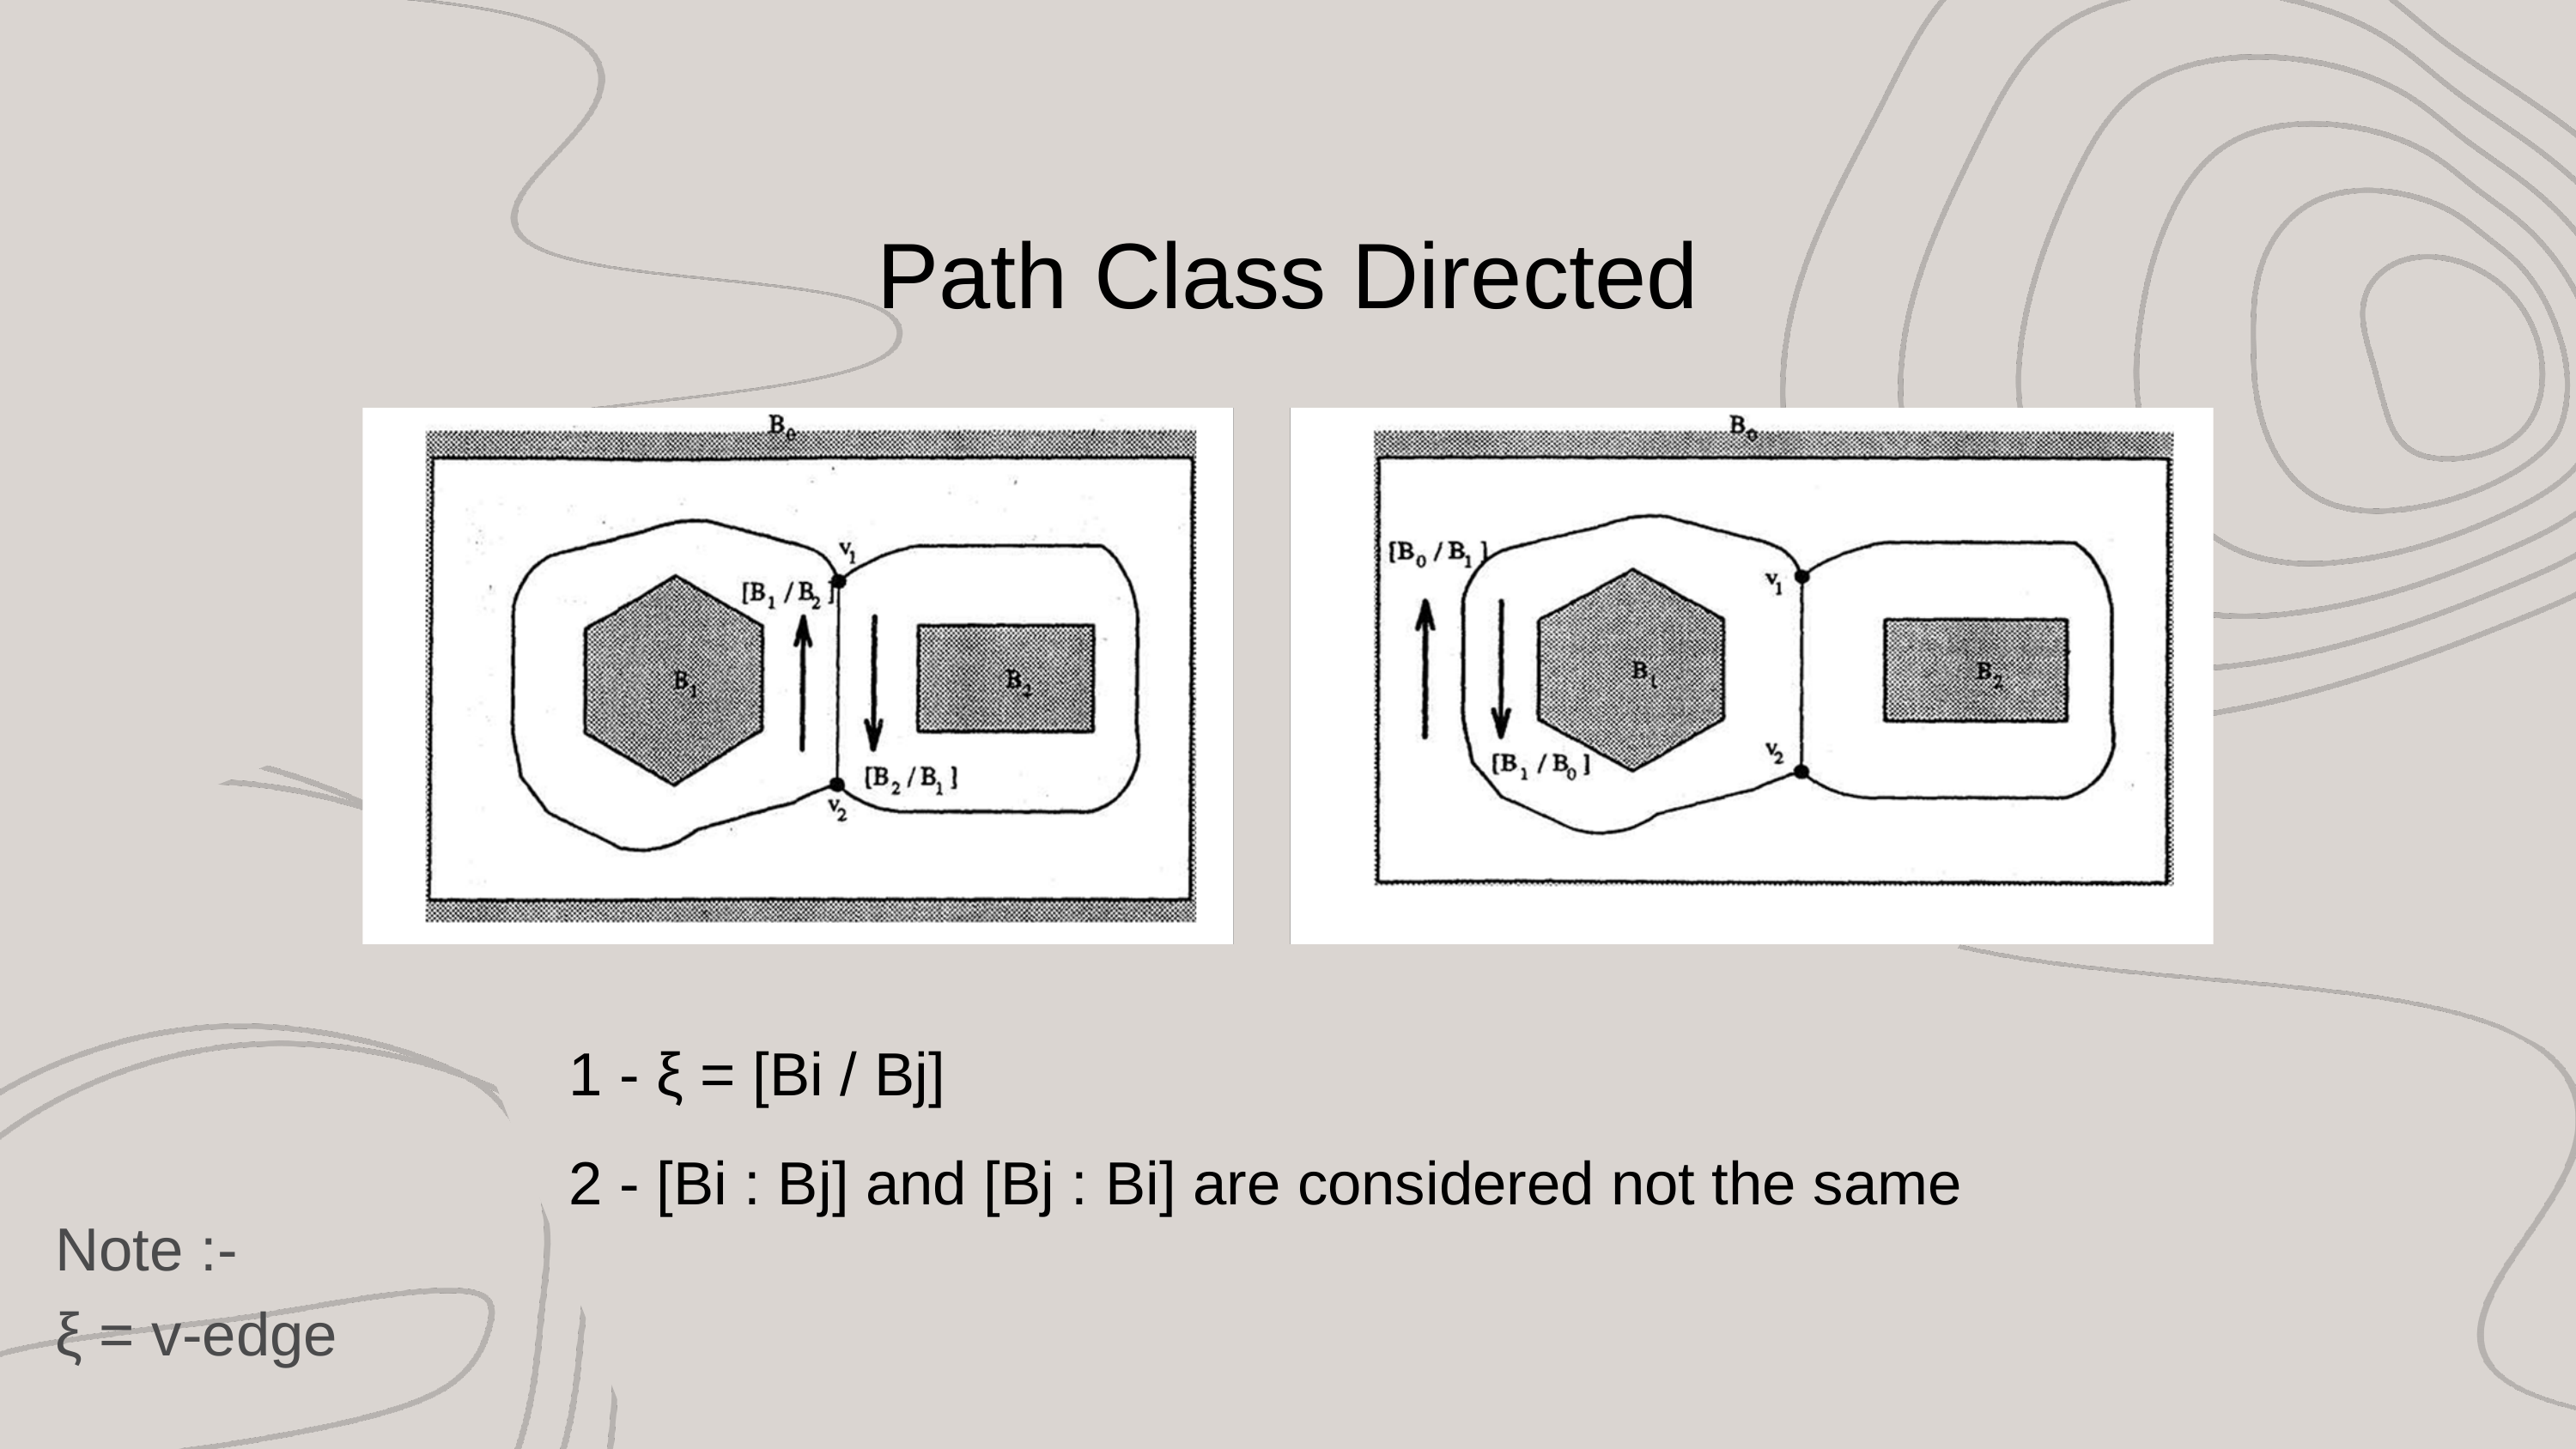

Path Class Directed

1 - ξ = [Bi / Bj]
2 - [Bi : Bj] and [Bj : Bi] are considered not the same

Note :-
ξ = v-edge